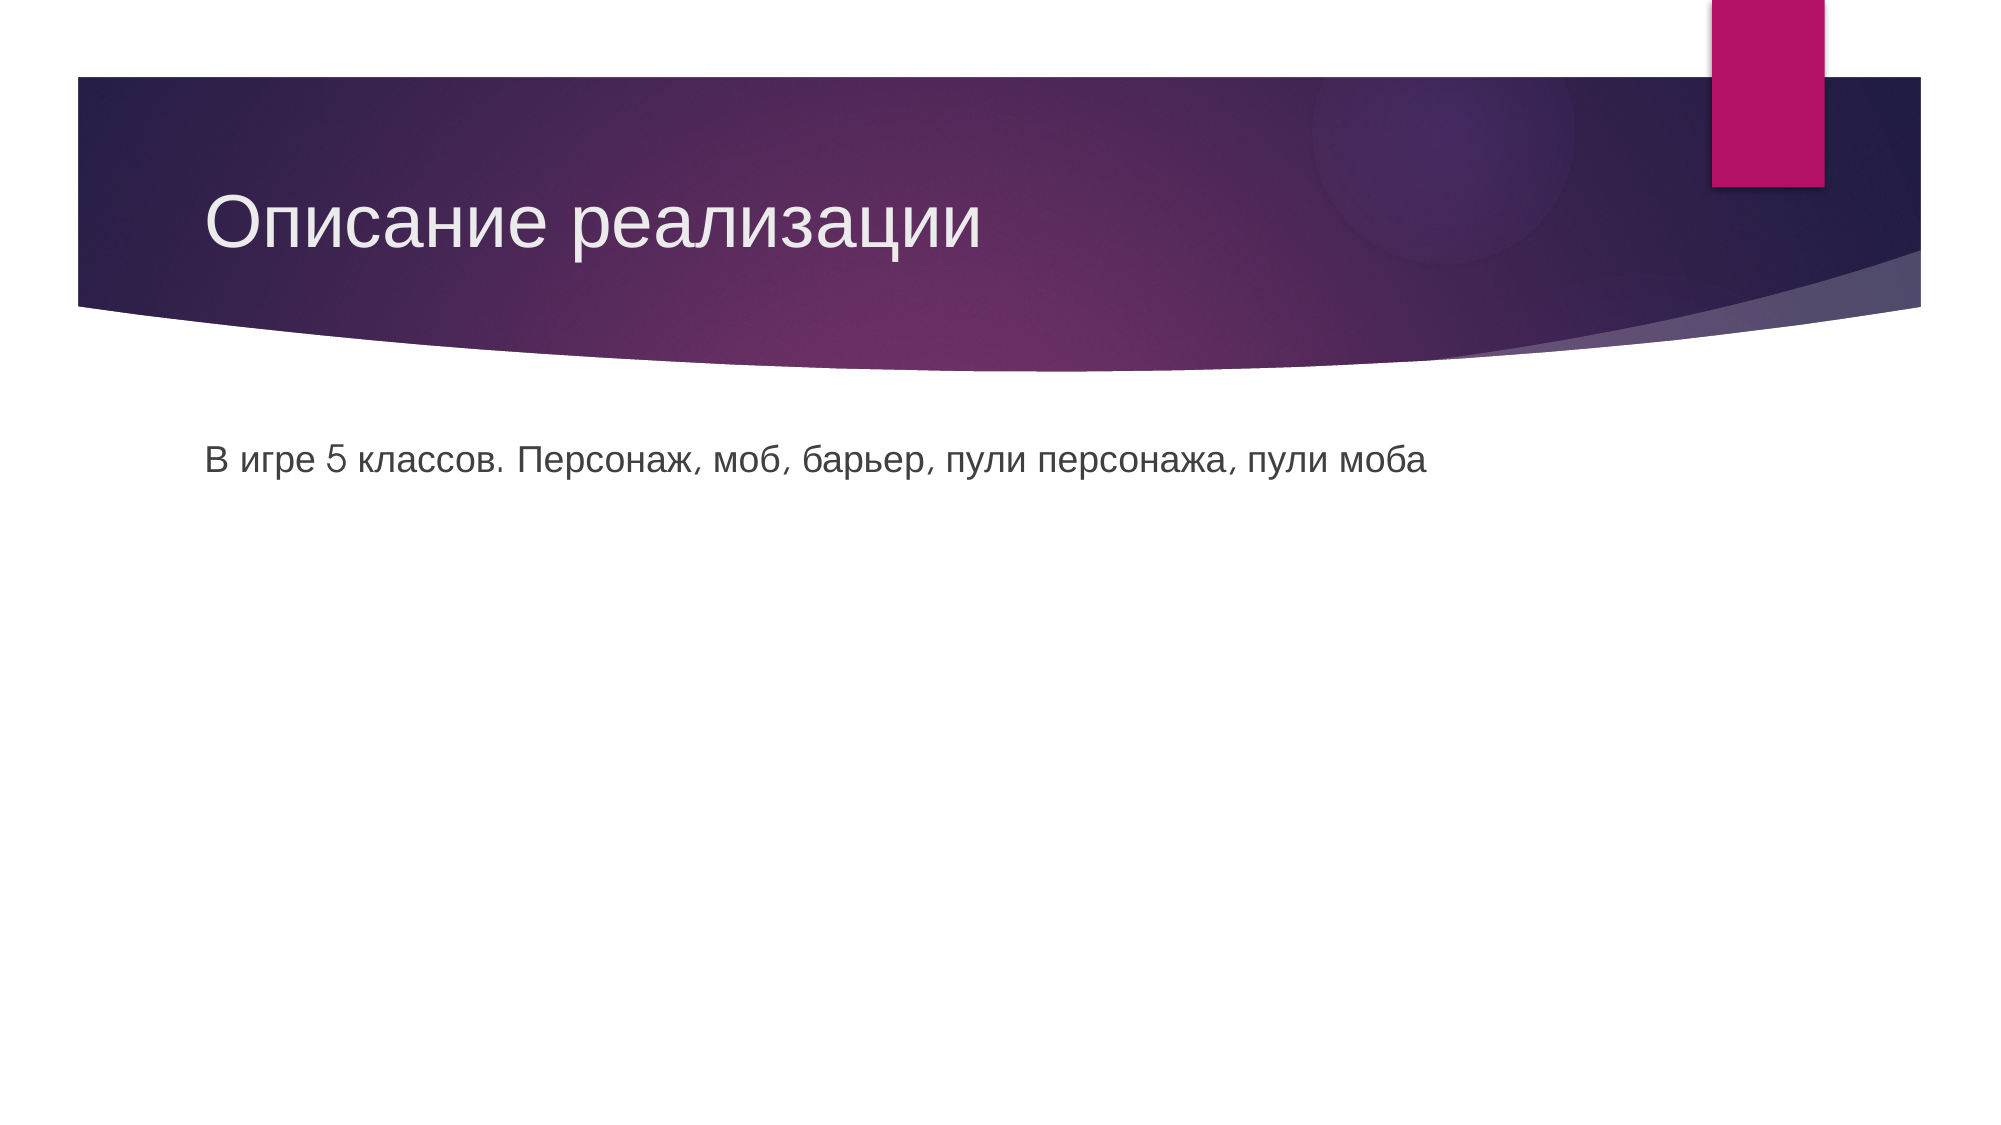

# Описание реализации
В игре 5 классов. Персонаж, моб, барьер, пули персонажа, пули моба